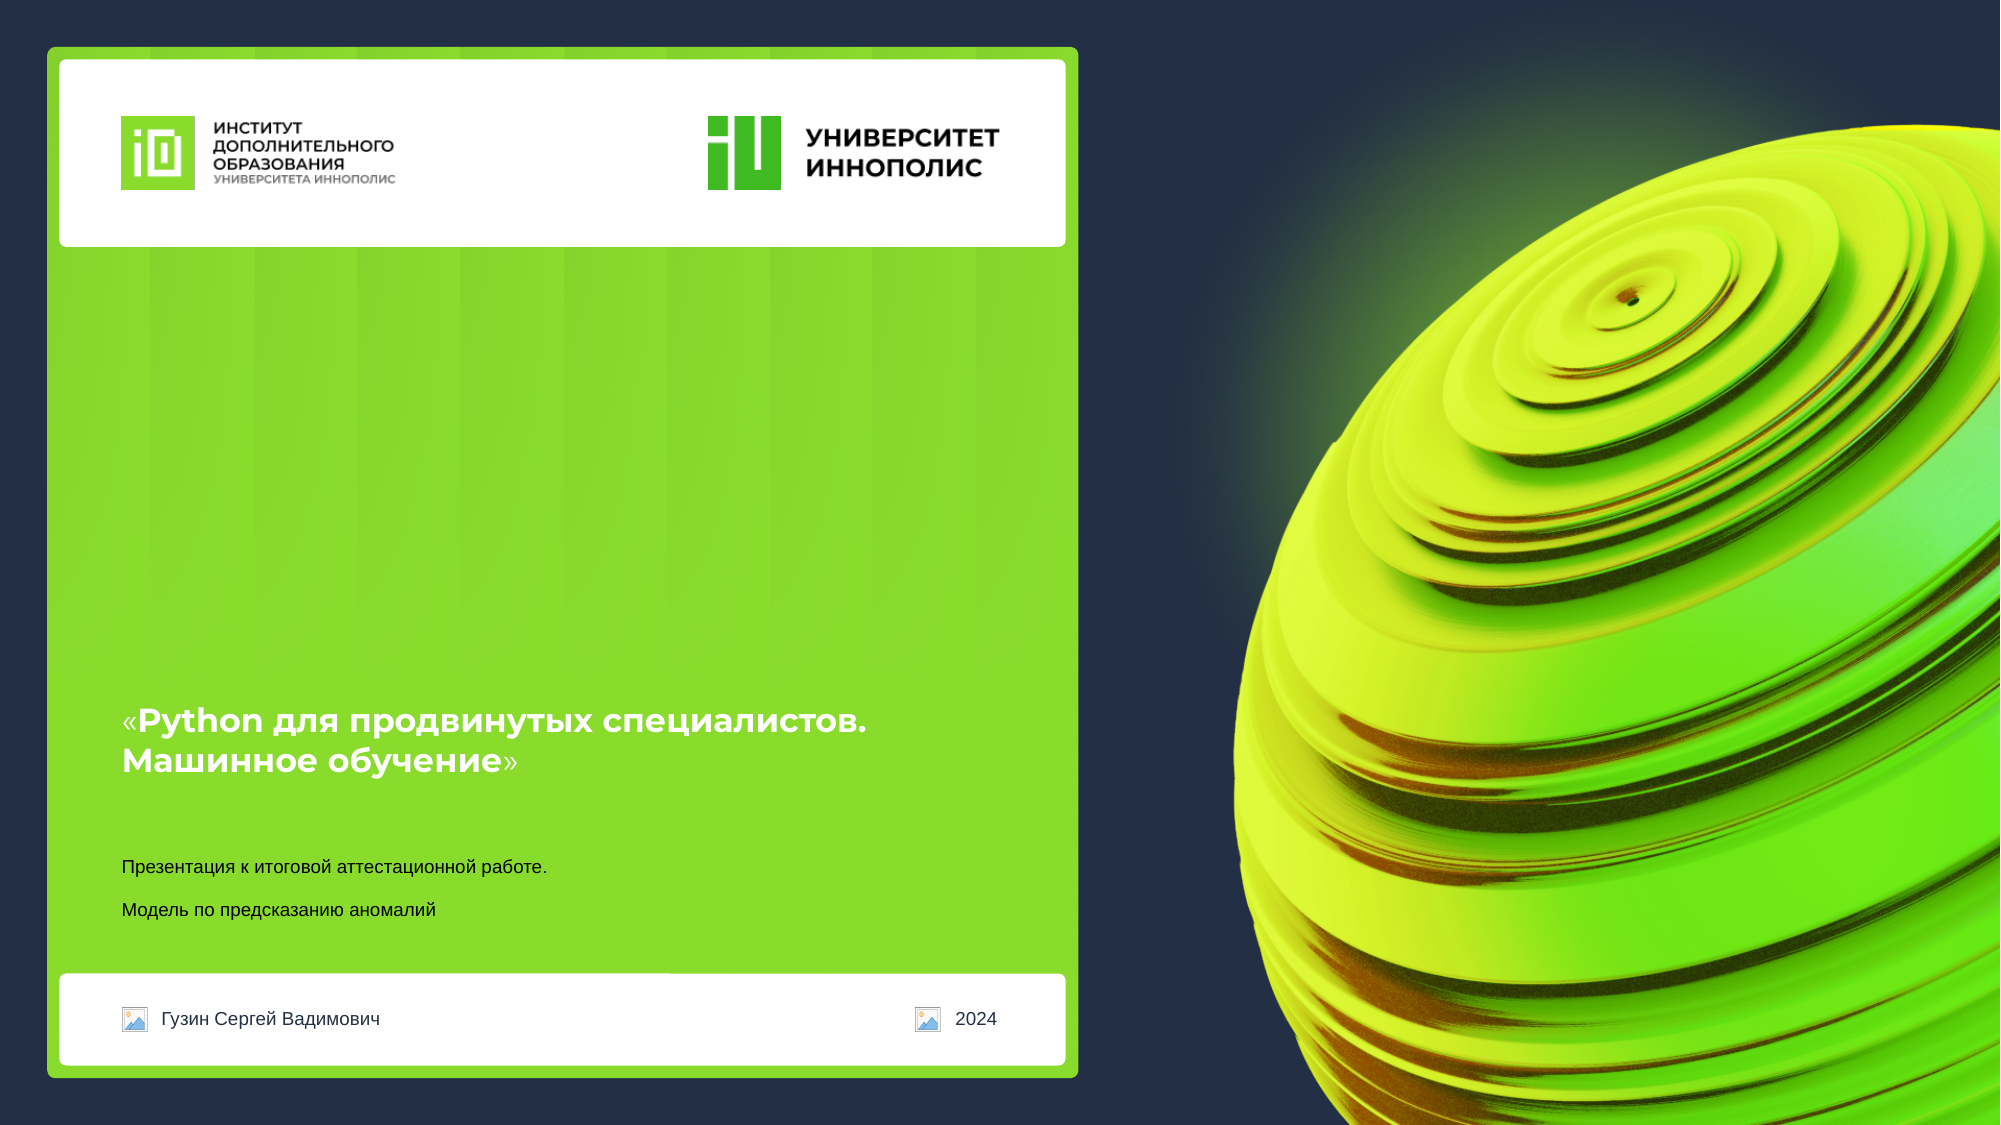

# «Python для продвинутых специалистов. Машинное обучение»
Презентация к итоговой аттестационной работе.
Модель по предсказанию аномалий
Гузин Сергей Вадимович
2024